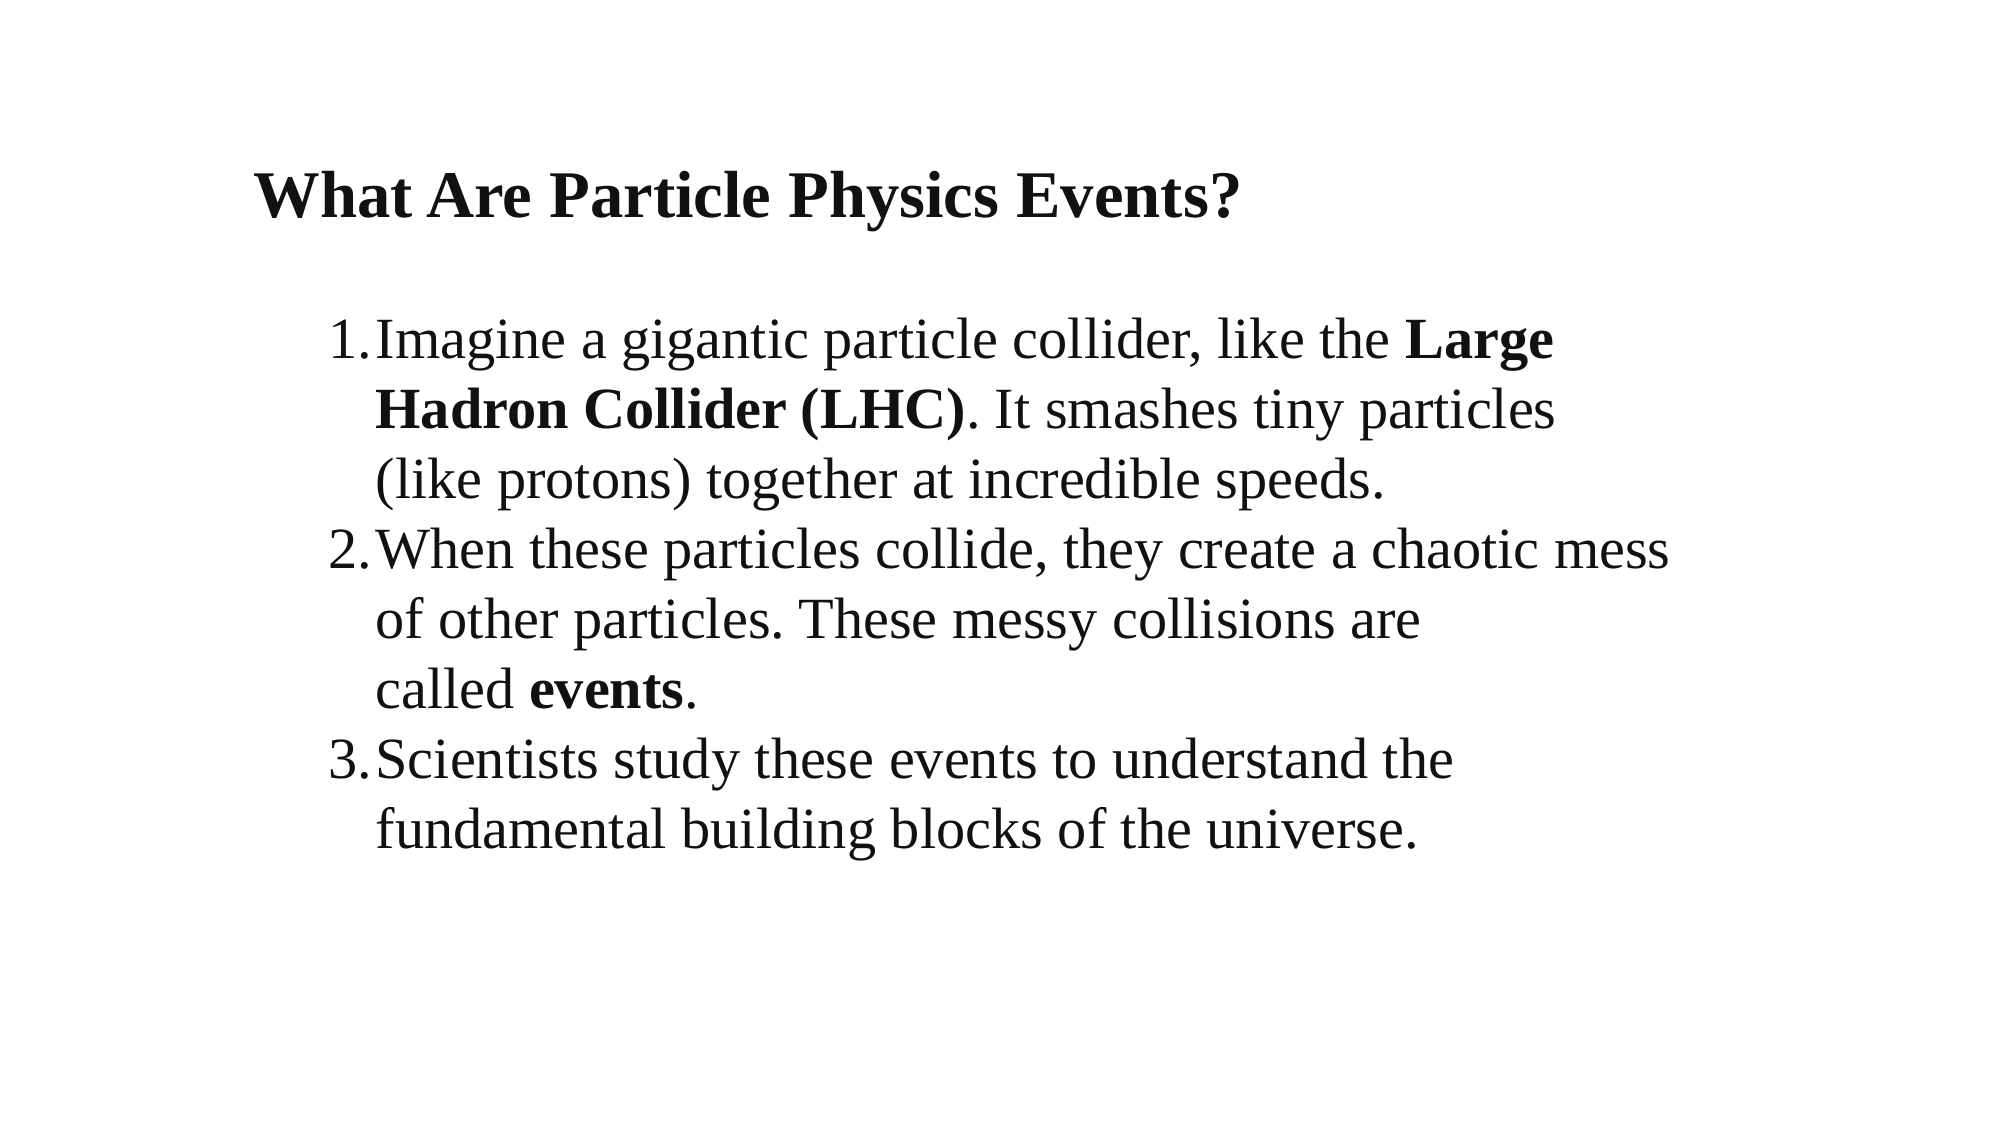

What Are Particle Physics Events?

Imagine a gigantic particle collider, like the Large Hadron Collider (LHC). It smashes tiny particles (like protons) together at incredible speeds.
When these particles collide, they create a chaotic mess of other particles. These messy collisions are called events.
Scientists study these events to understand the fundamental building blocks of the universe.